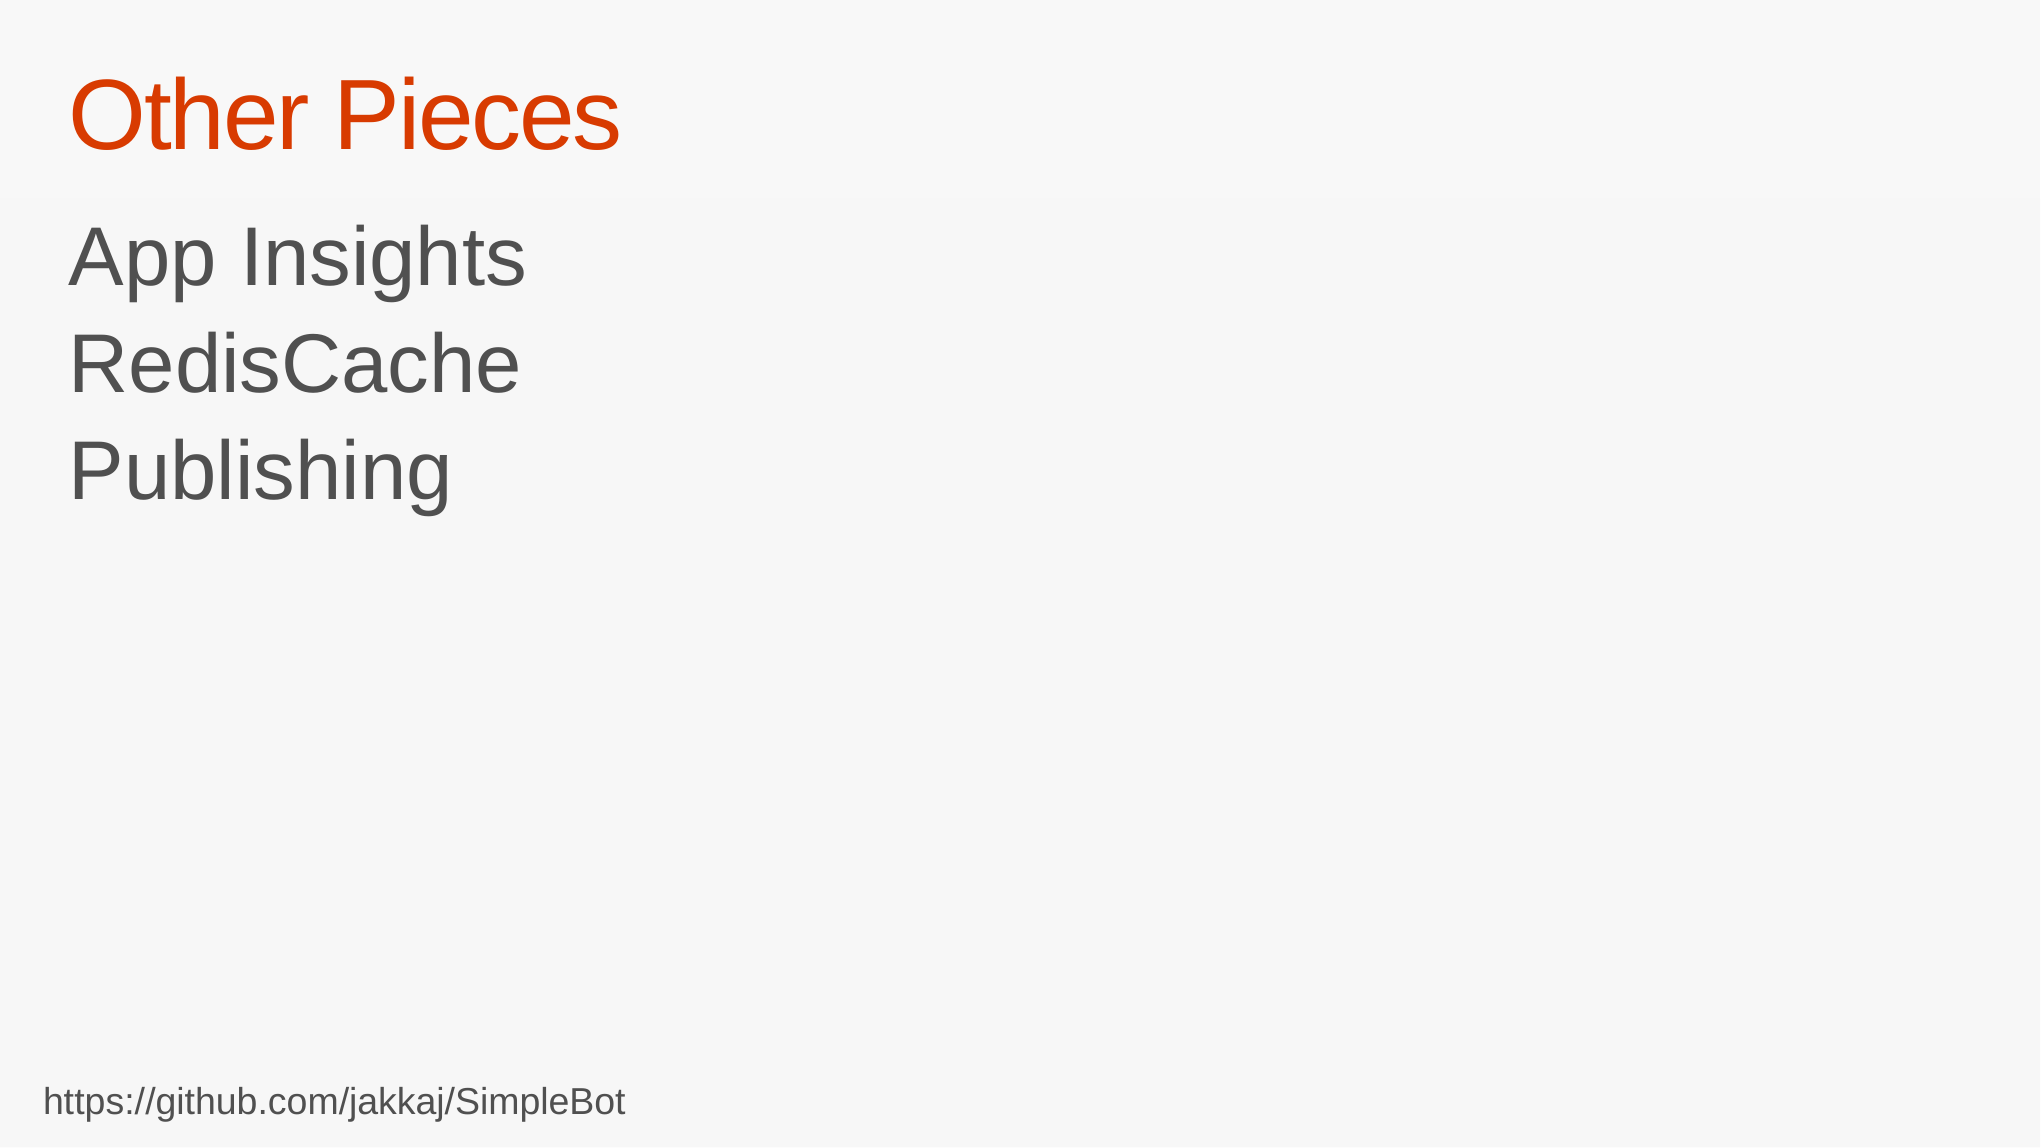

# Other Pieces
App Insights
RedisCache
Publishing

https://github.com/jakkaj/SimpleBot